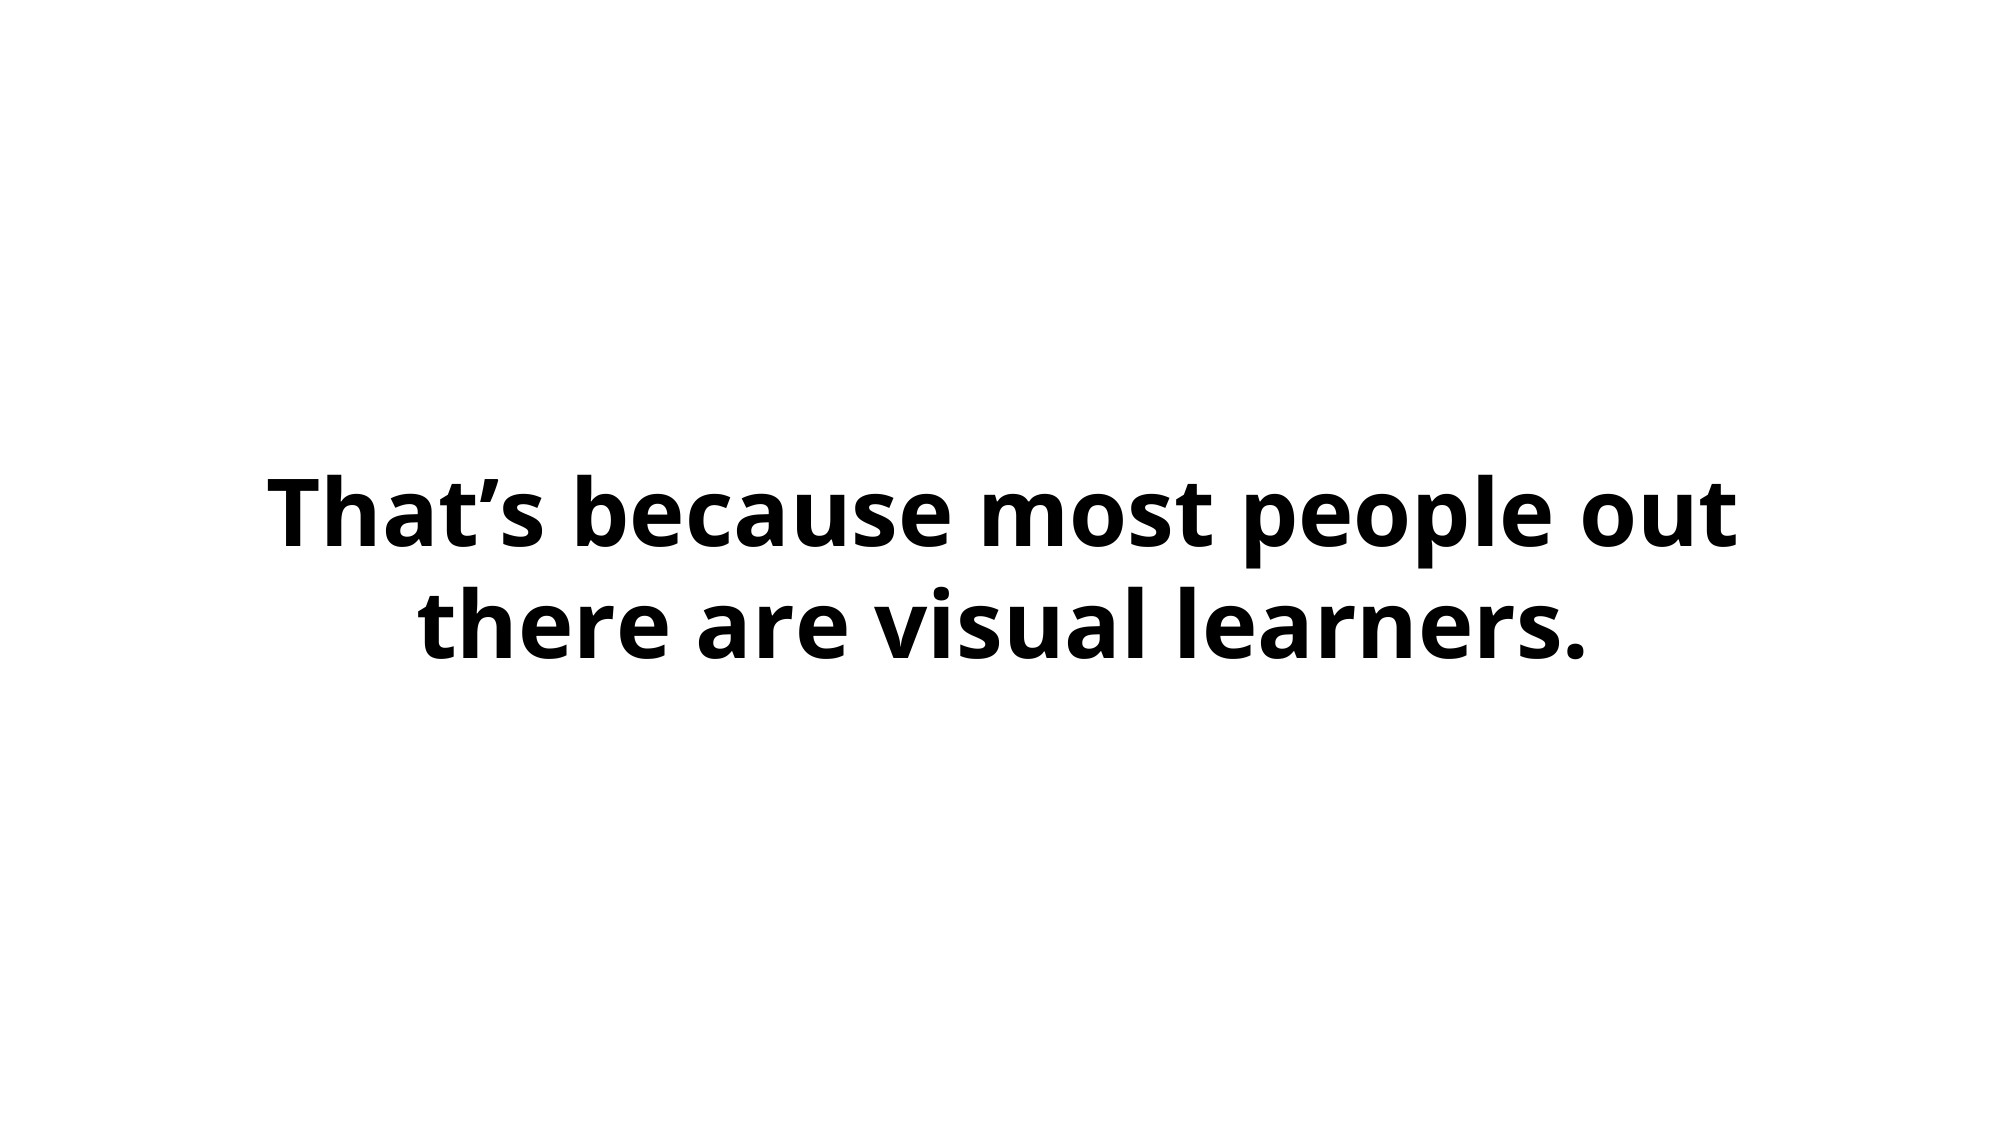

That’s because most people out there are visual learners.